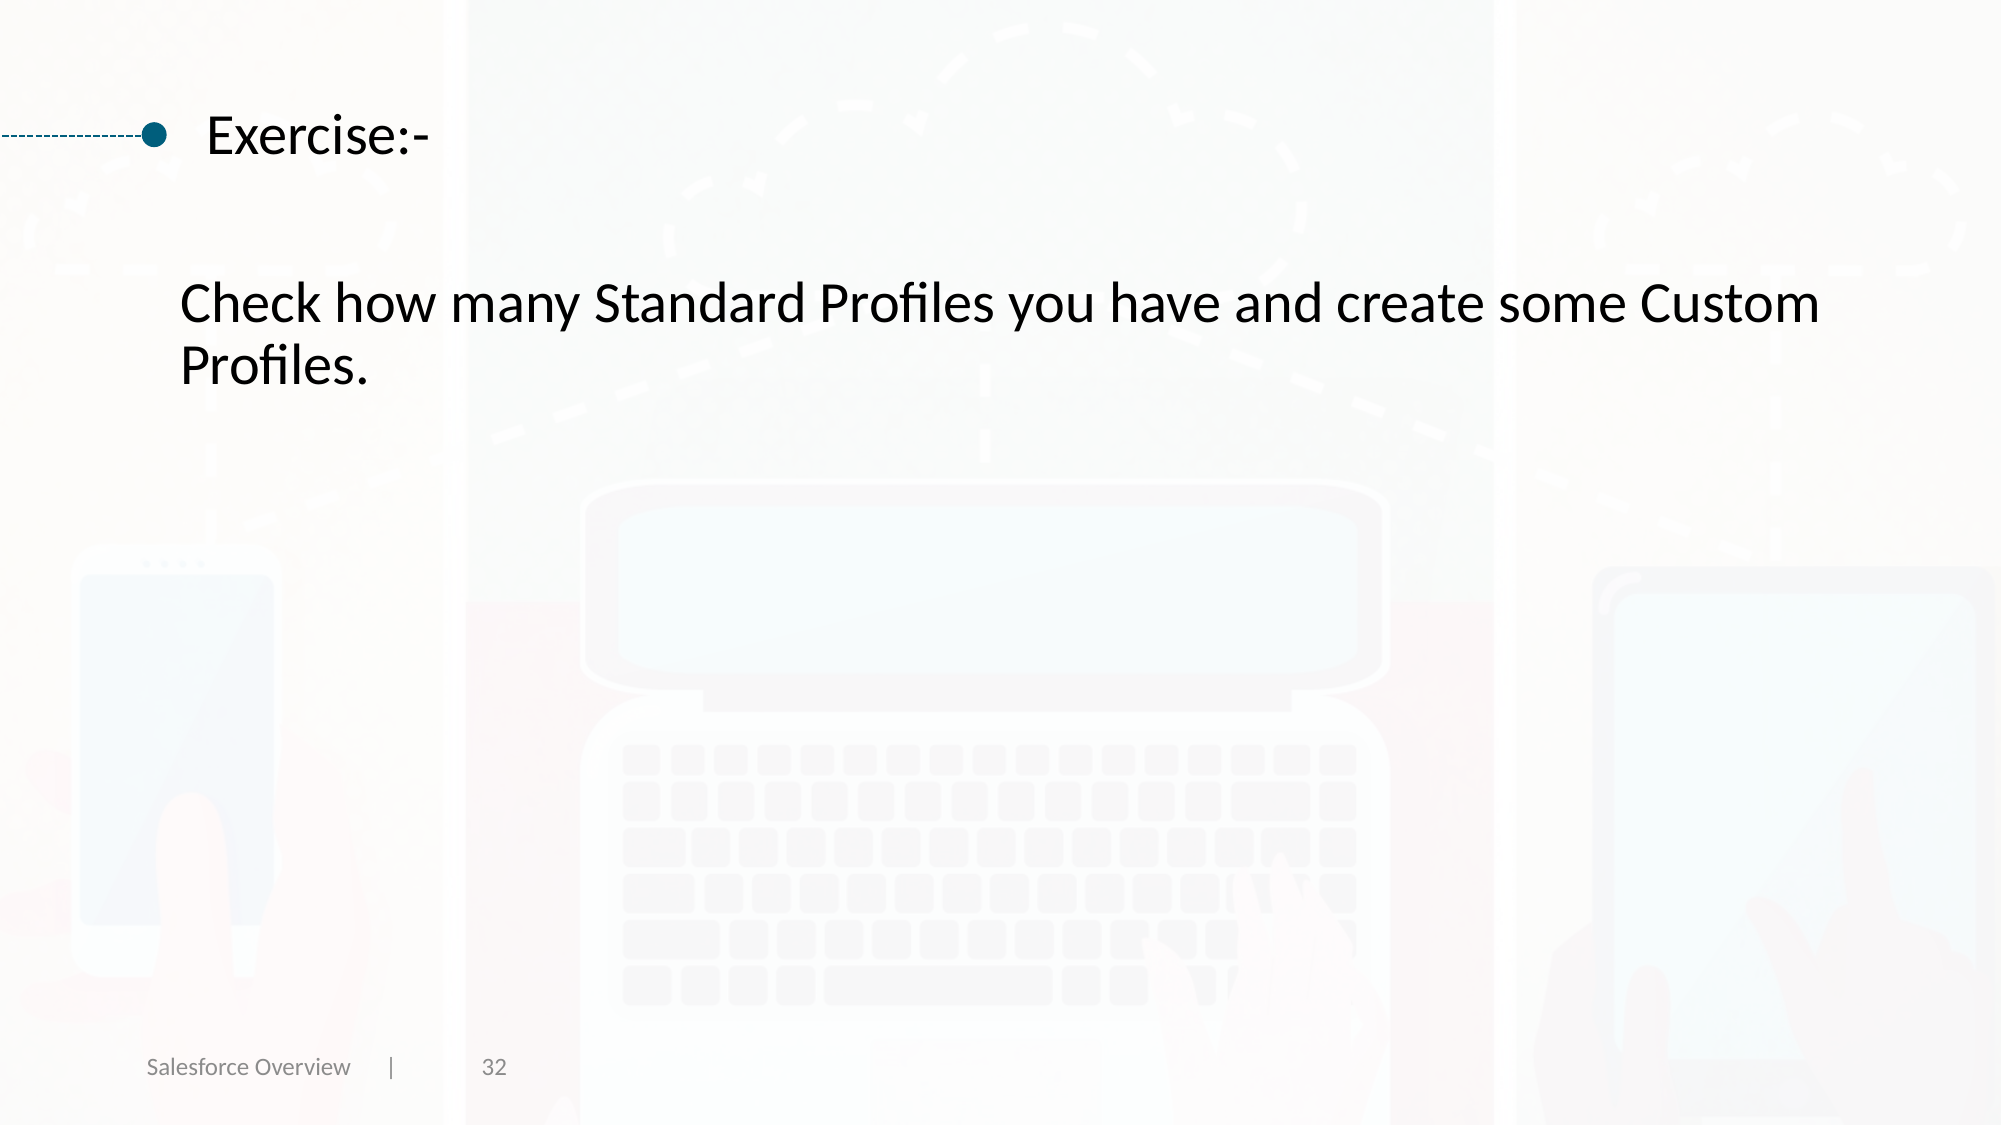

Exercise:-

Check how many Standard Profiles you have and create some Custom Profiles.
Salesforce Overview      |
32